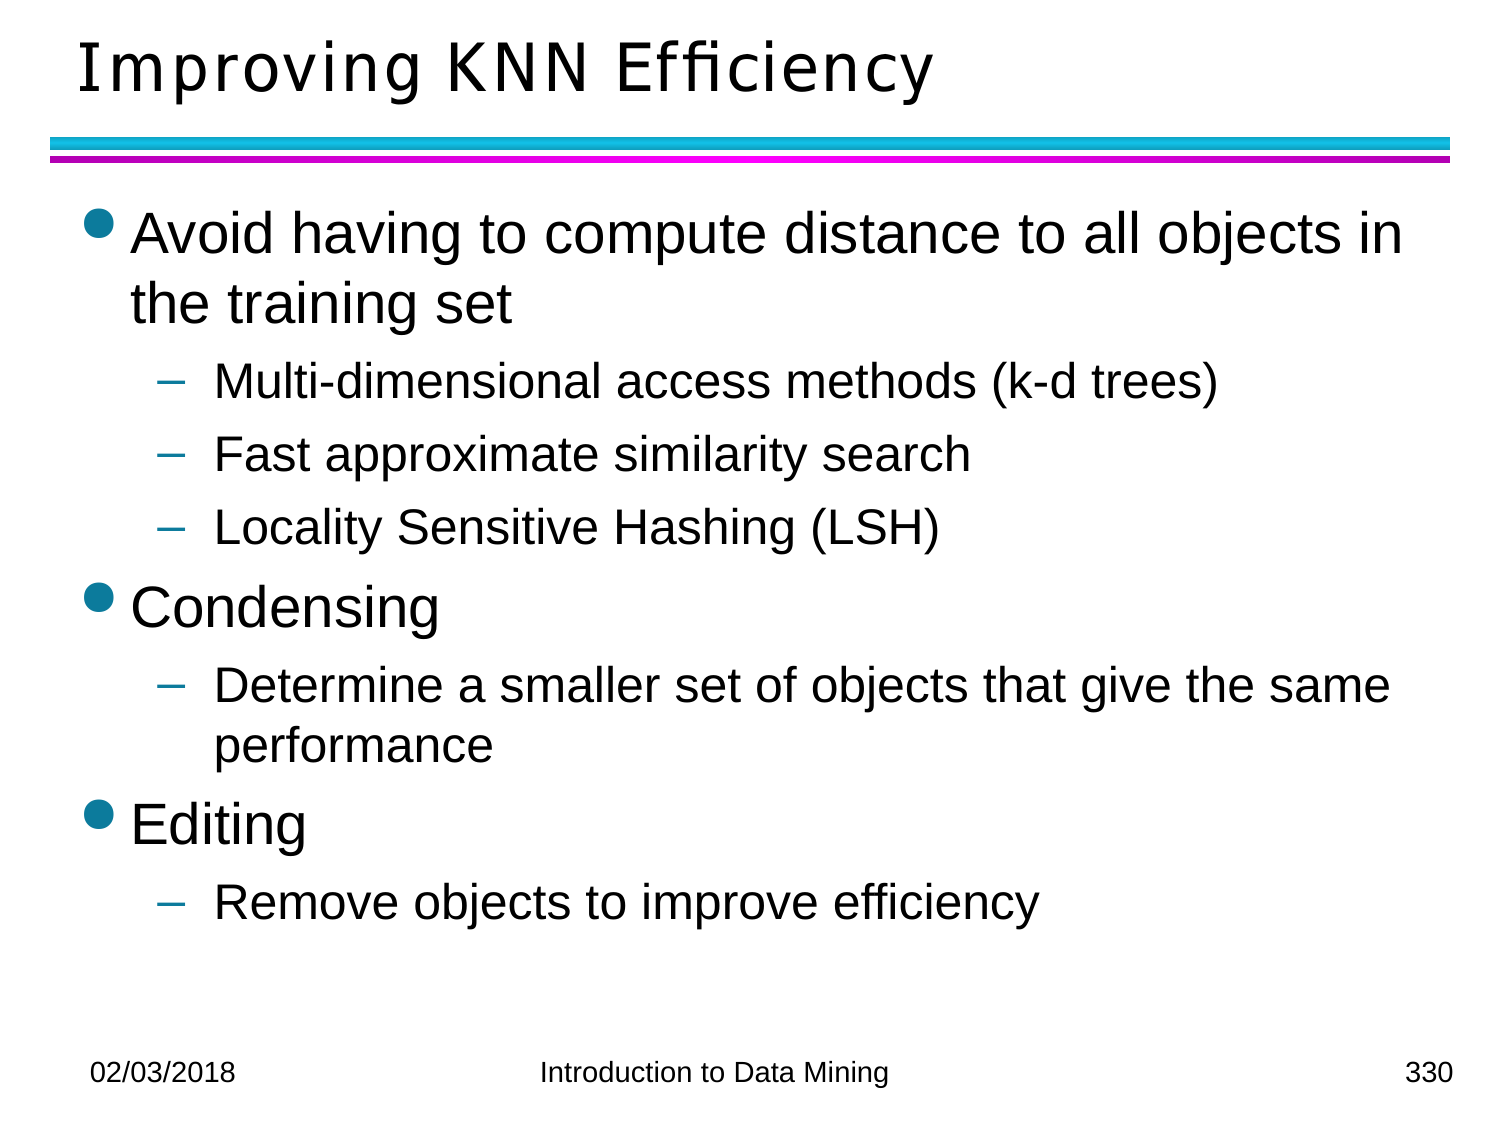

# Improving KNN Efficiency
Avoid having to compute distance to all objects in the training set
Multi-dimensional access methods (k-d trees)
Fast approximate similarity search
Locality Sensitive Hashing (LSH)
Condensing
Determine a smaller set of objects that give the same performance
Editing
Remove objects to improve efficiency